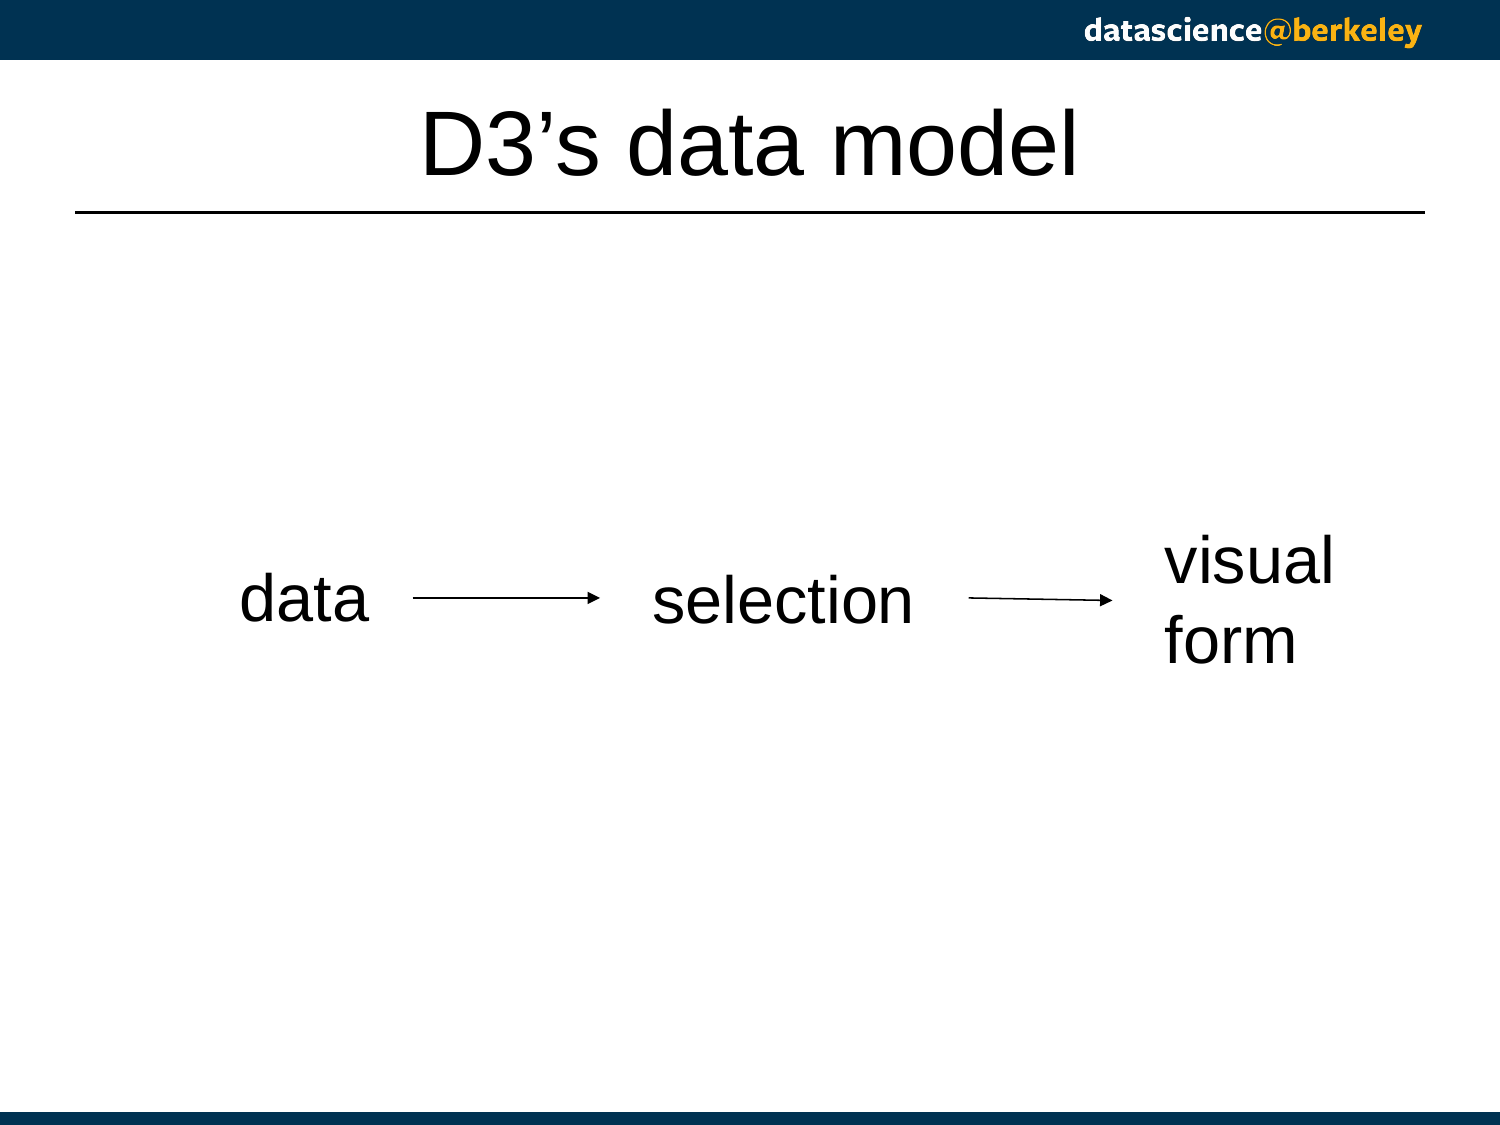

# D3’s data model
visual form
data
selection